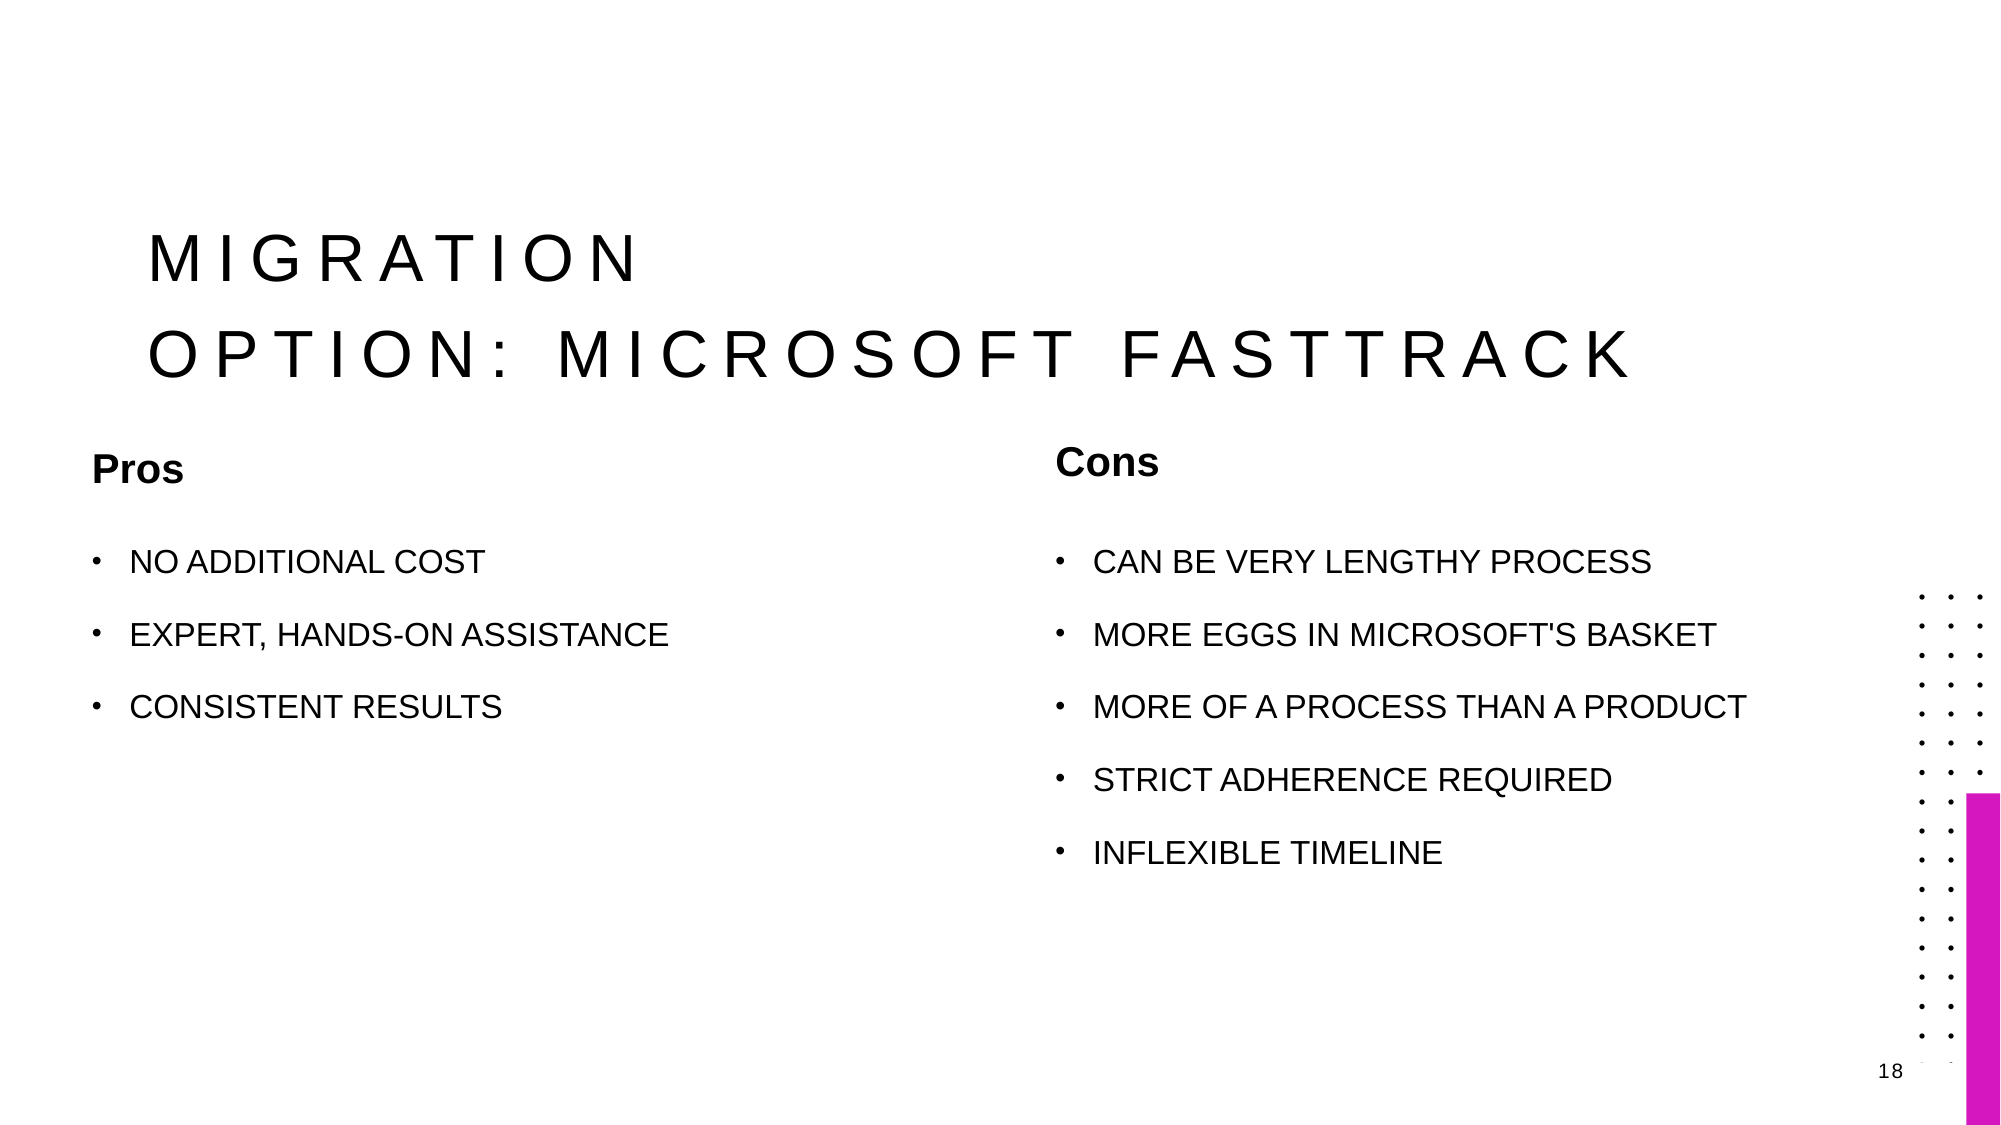

# MIGRATION option: Microsoft fasttrack
Cons
Pros
No additional cost
Expert, hands-on assistance
Consistent results

can be very lengthy process
More eggs in microsoft's basket
More of a process than a product
Strict adherence required
Inflexible timeline

18